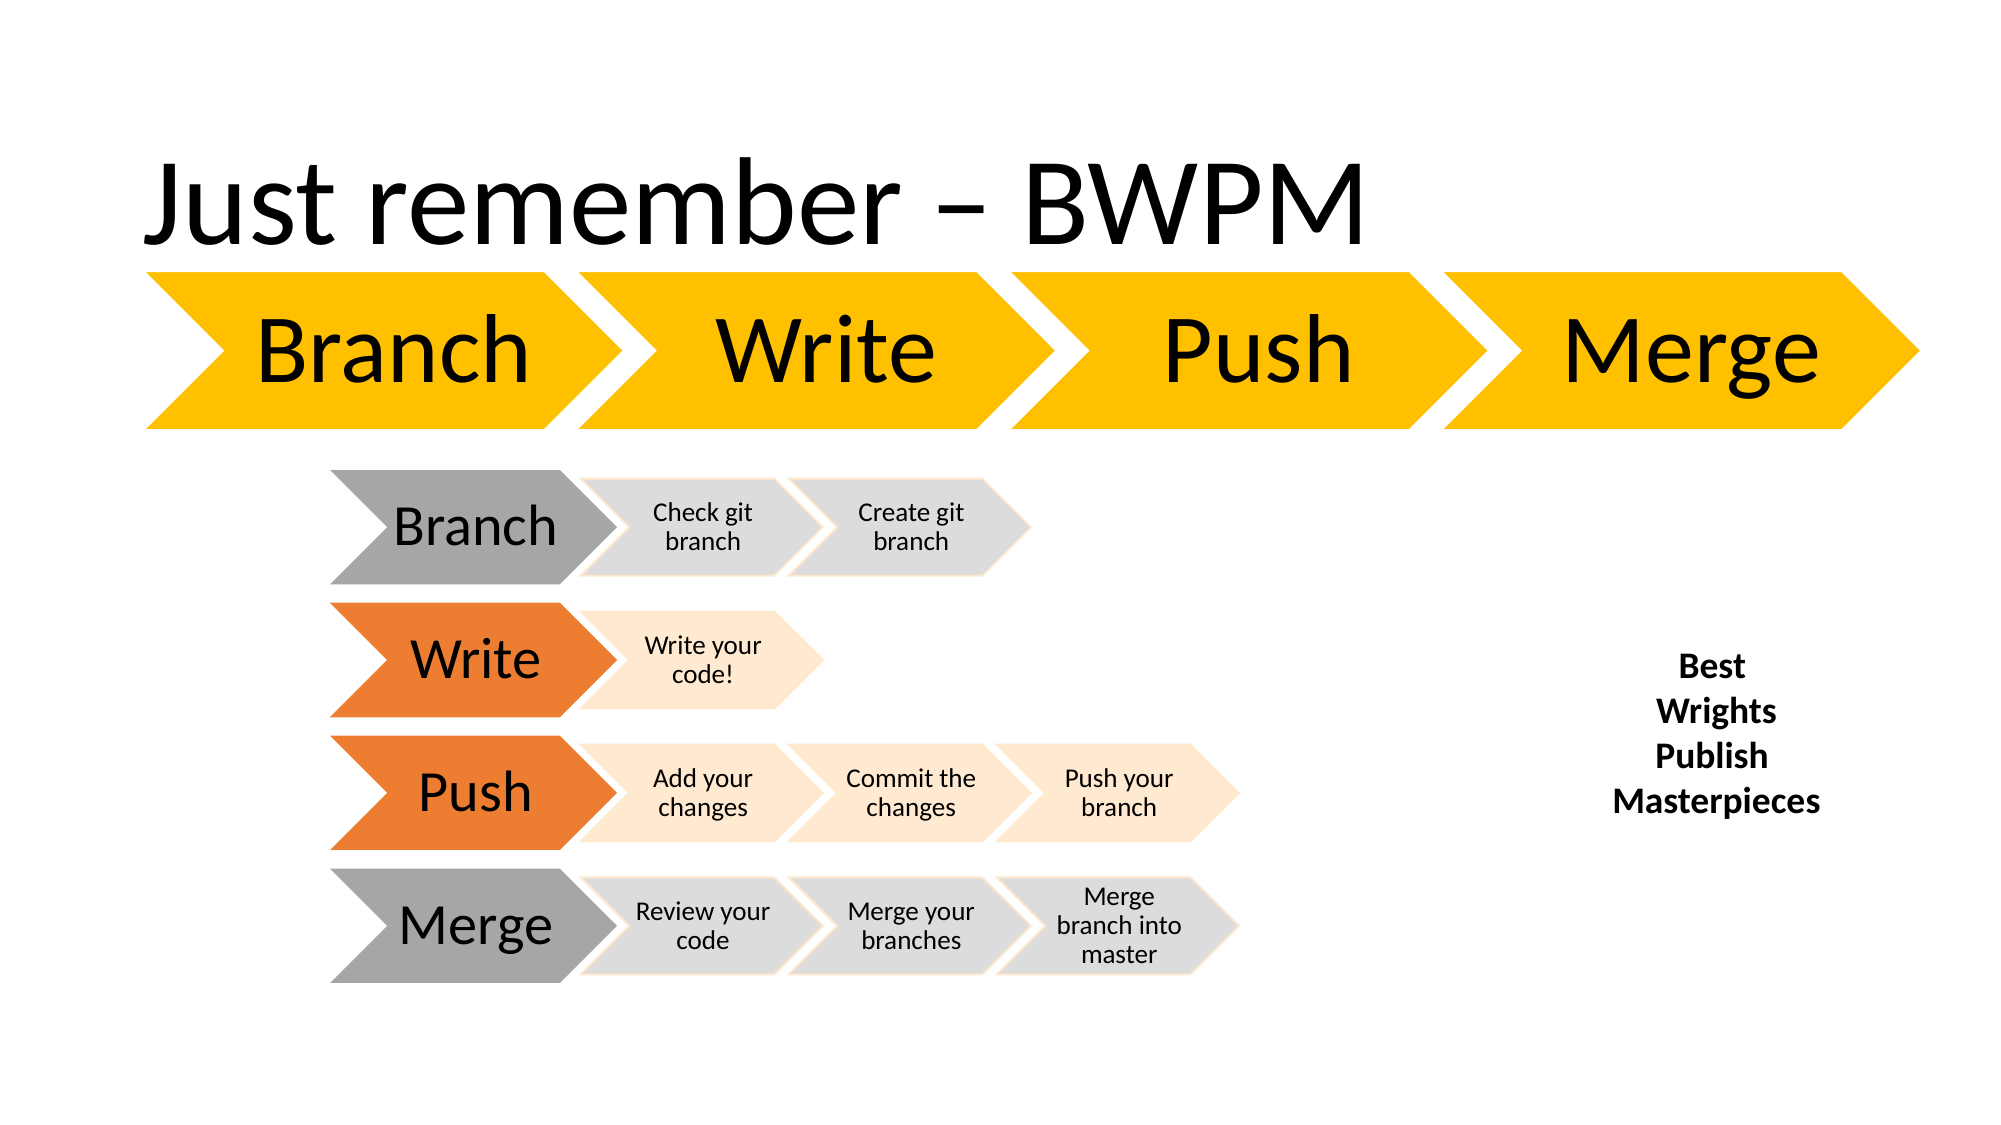

# Just remember – BWPM
Branch
Write
Push
Merge
Branch
Check git branch
Create git branch
Write
Write your code!
Push
Add your changes
Commit the changes
Push your branch
Merge
Review your code
Merge your branches
Merge branch into master
Best
Wrights
Publish
Masterpieces